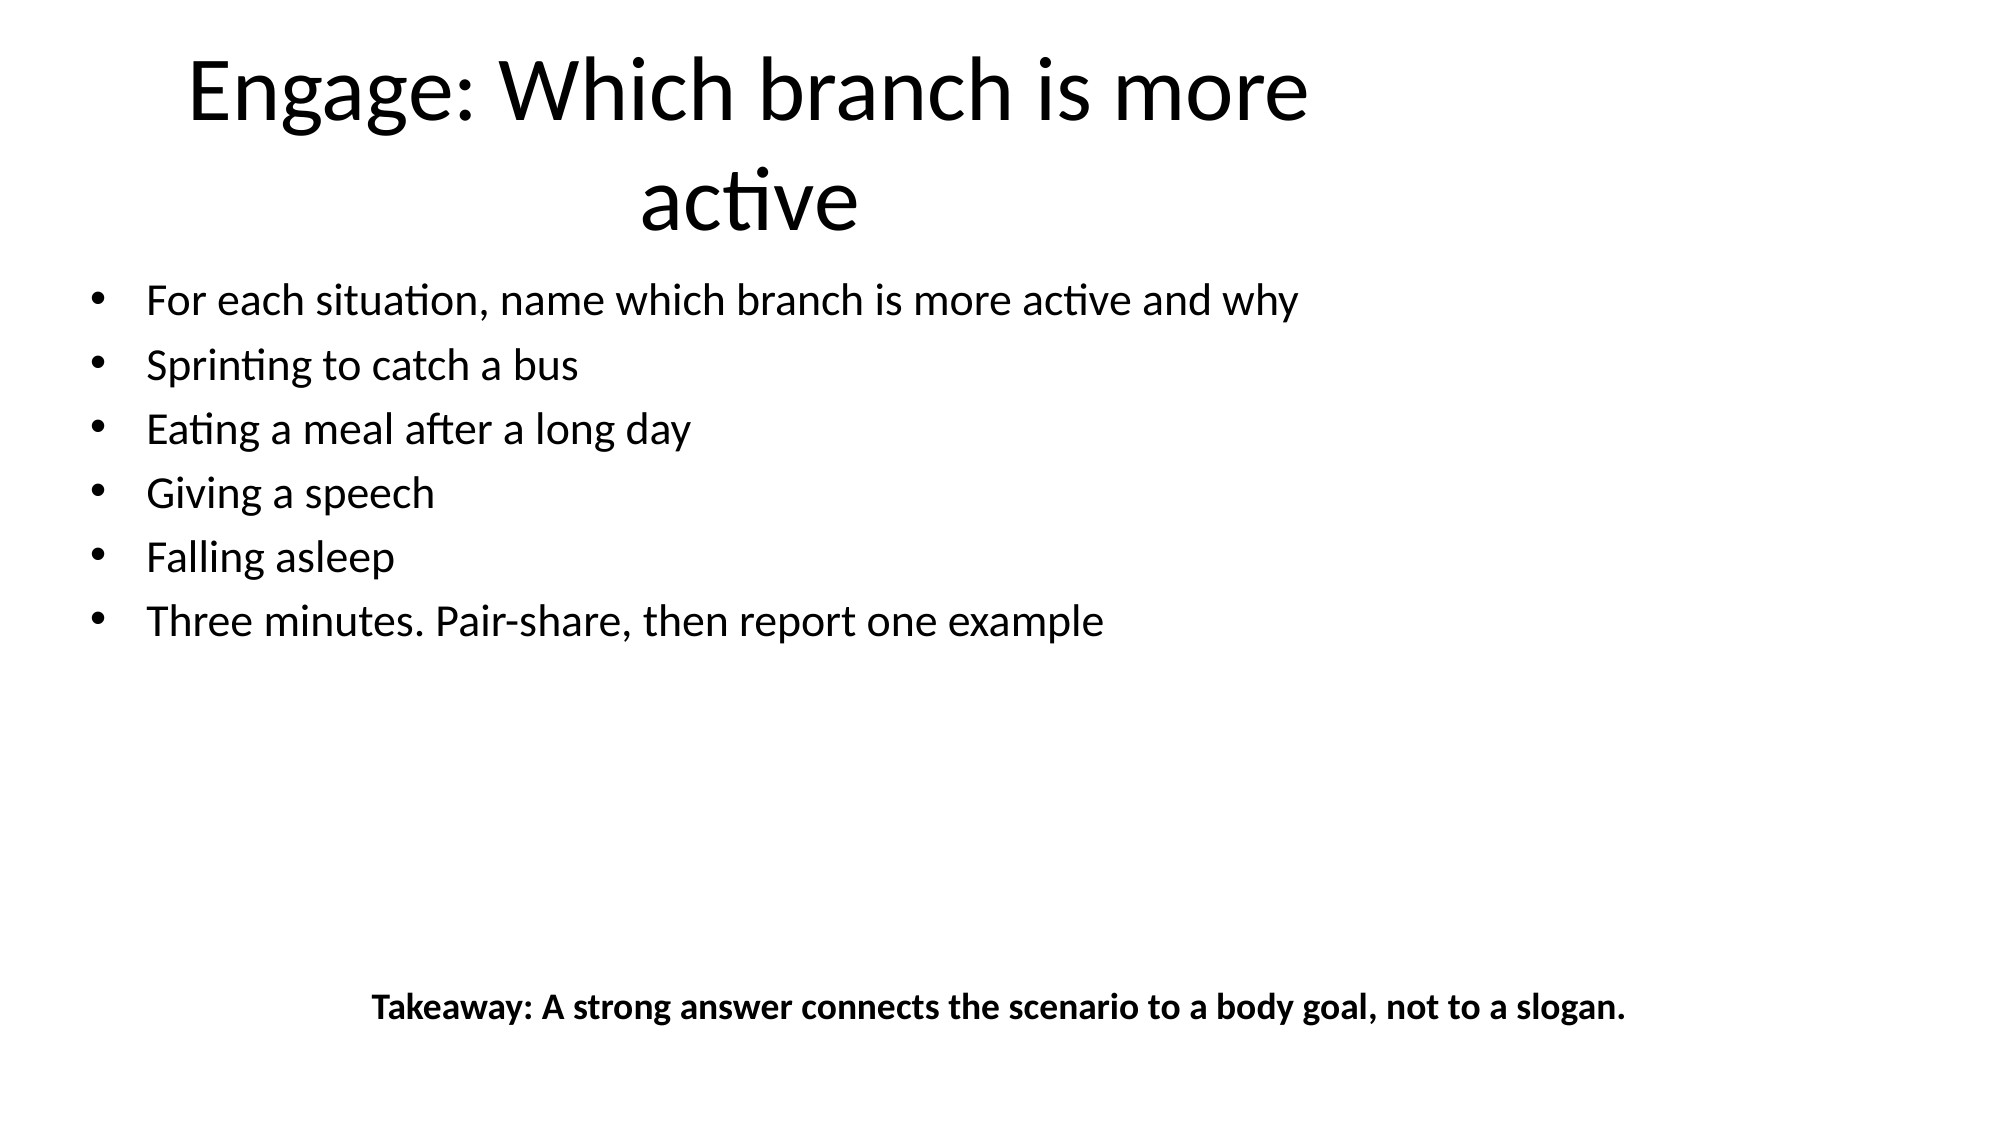

# Engage: Which branch is more active
For each situation, name which branch is more active and why
Sprinting to catch a bus
Eating a meal after a long day
Giving a speech
Falling asleep
Three minutes. Pair-share, then report one example
Takeaway: A strong answer connects the scenario to a body goal, not to a slogan.